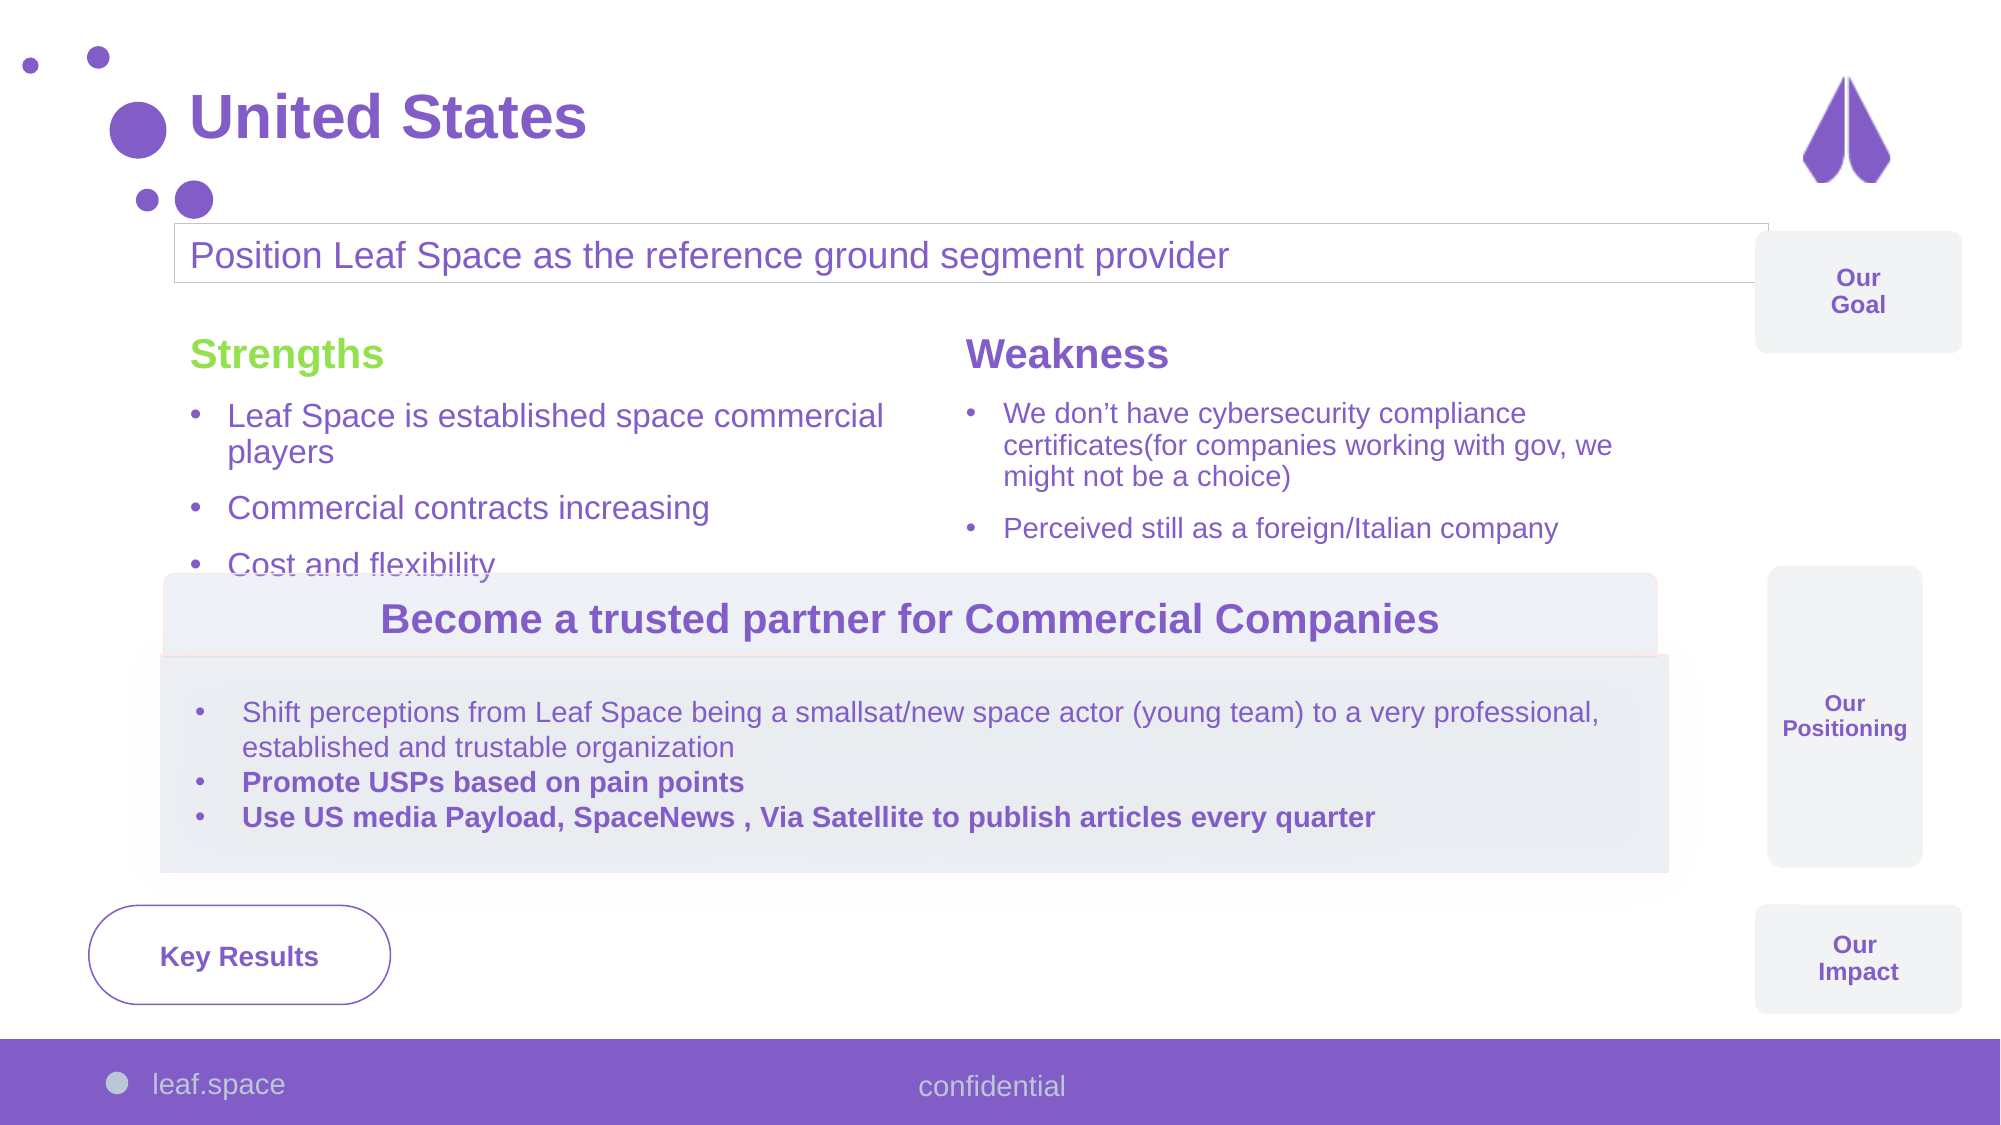

# United States
Position Leaf Space as the reference ground segment provider
Our
Goal
Weakness
We don’t have cybersecurity compliance certificates(for companies working with gov, we might not be a choice)
Perceived still as a foreign/Italian company

Strengths
Leaf Space is established space commercial players
Commercial contracts increasing
Cost and flexibility

Our
Positioning
Become a trusted partner for Commercial Companies
Shift perceptions from Leaf Space being a smallsat/new space actor (young team) to a very professional, established and trustable organization
Promote USPs based on pain points
Use US media Payload, SpaceNews , Via Satellite to publish articles every quarter
Our
Impact
Key Results